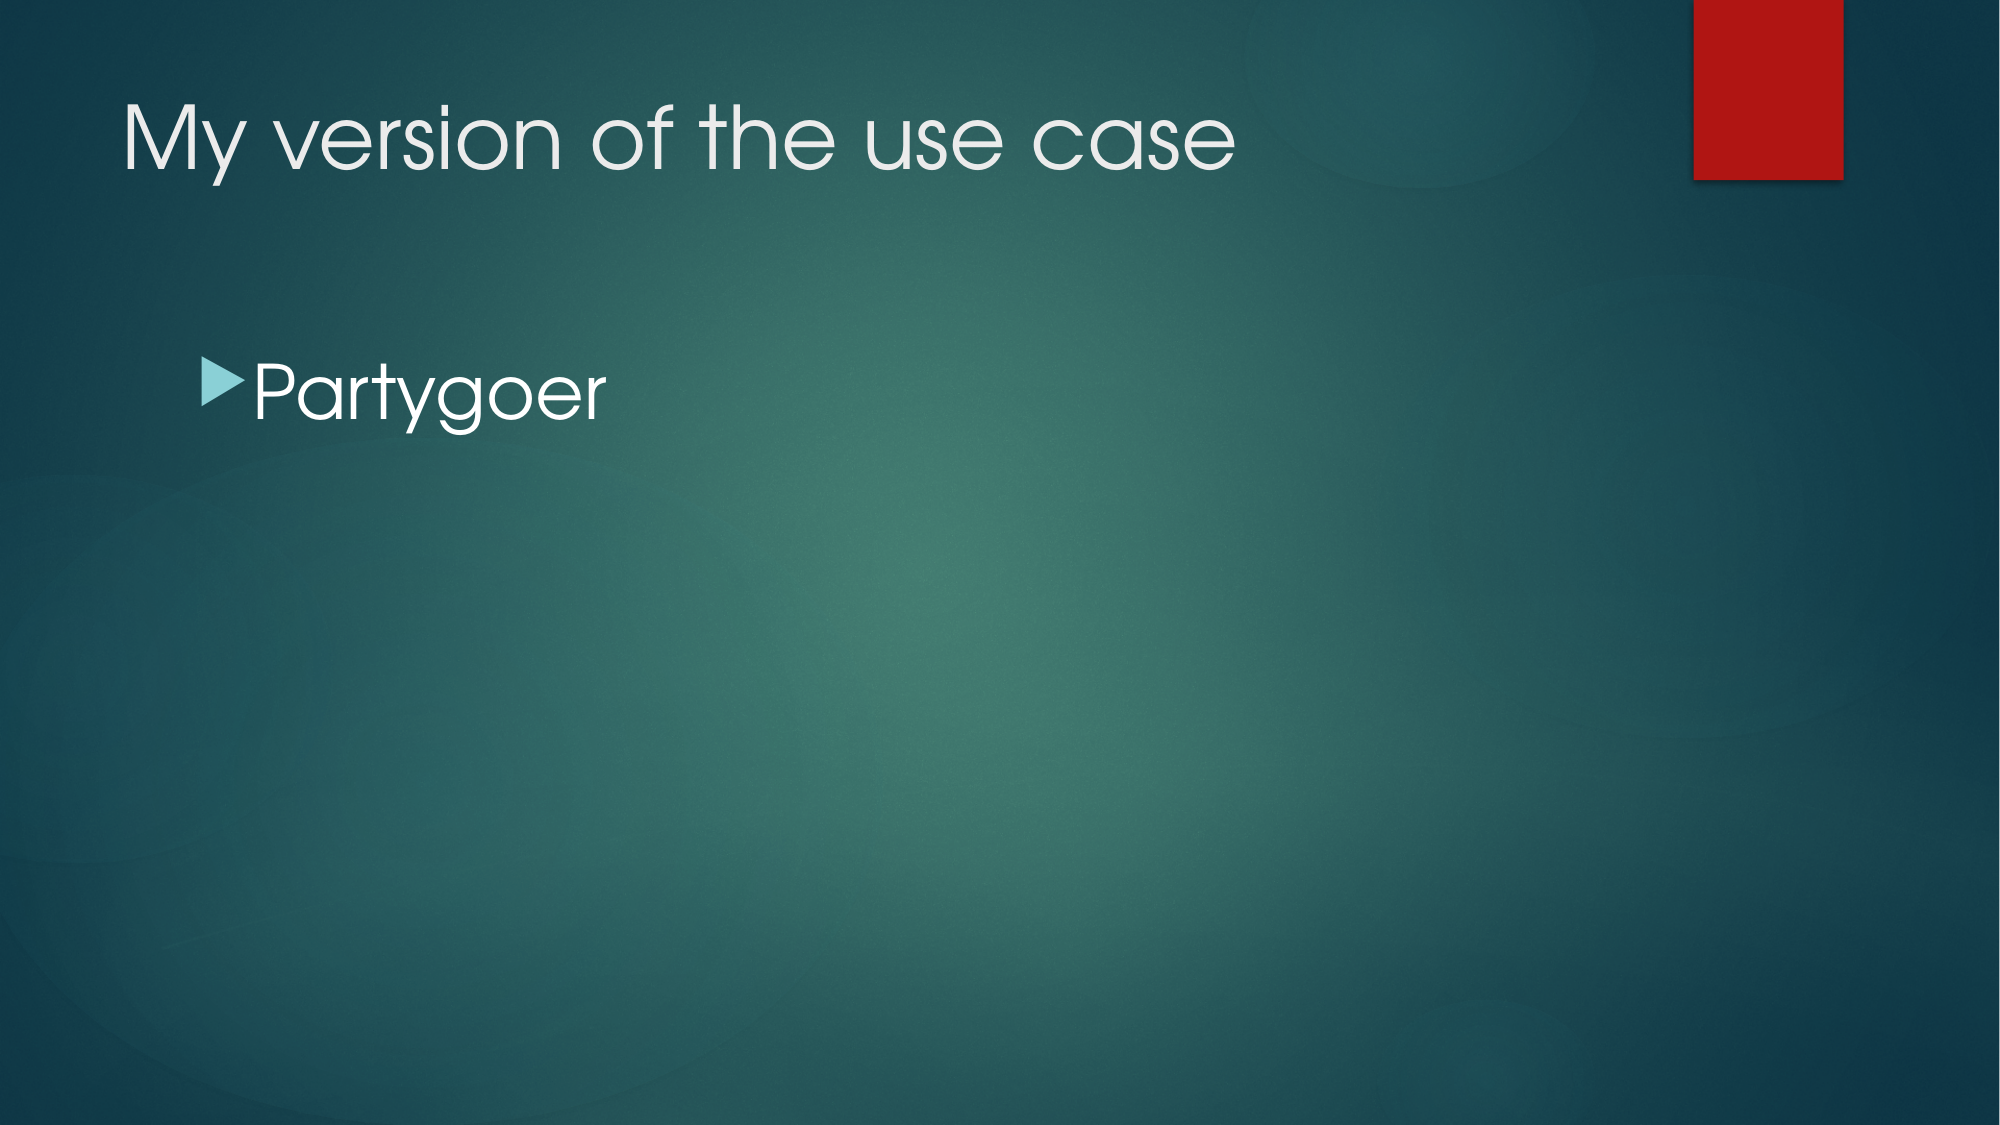

# My version of the use case
Partygoer